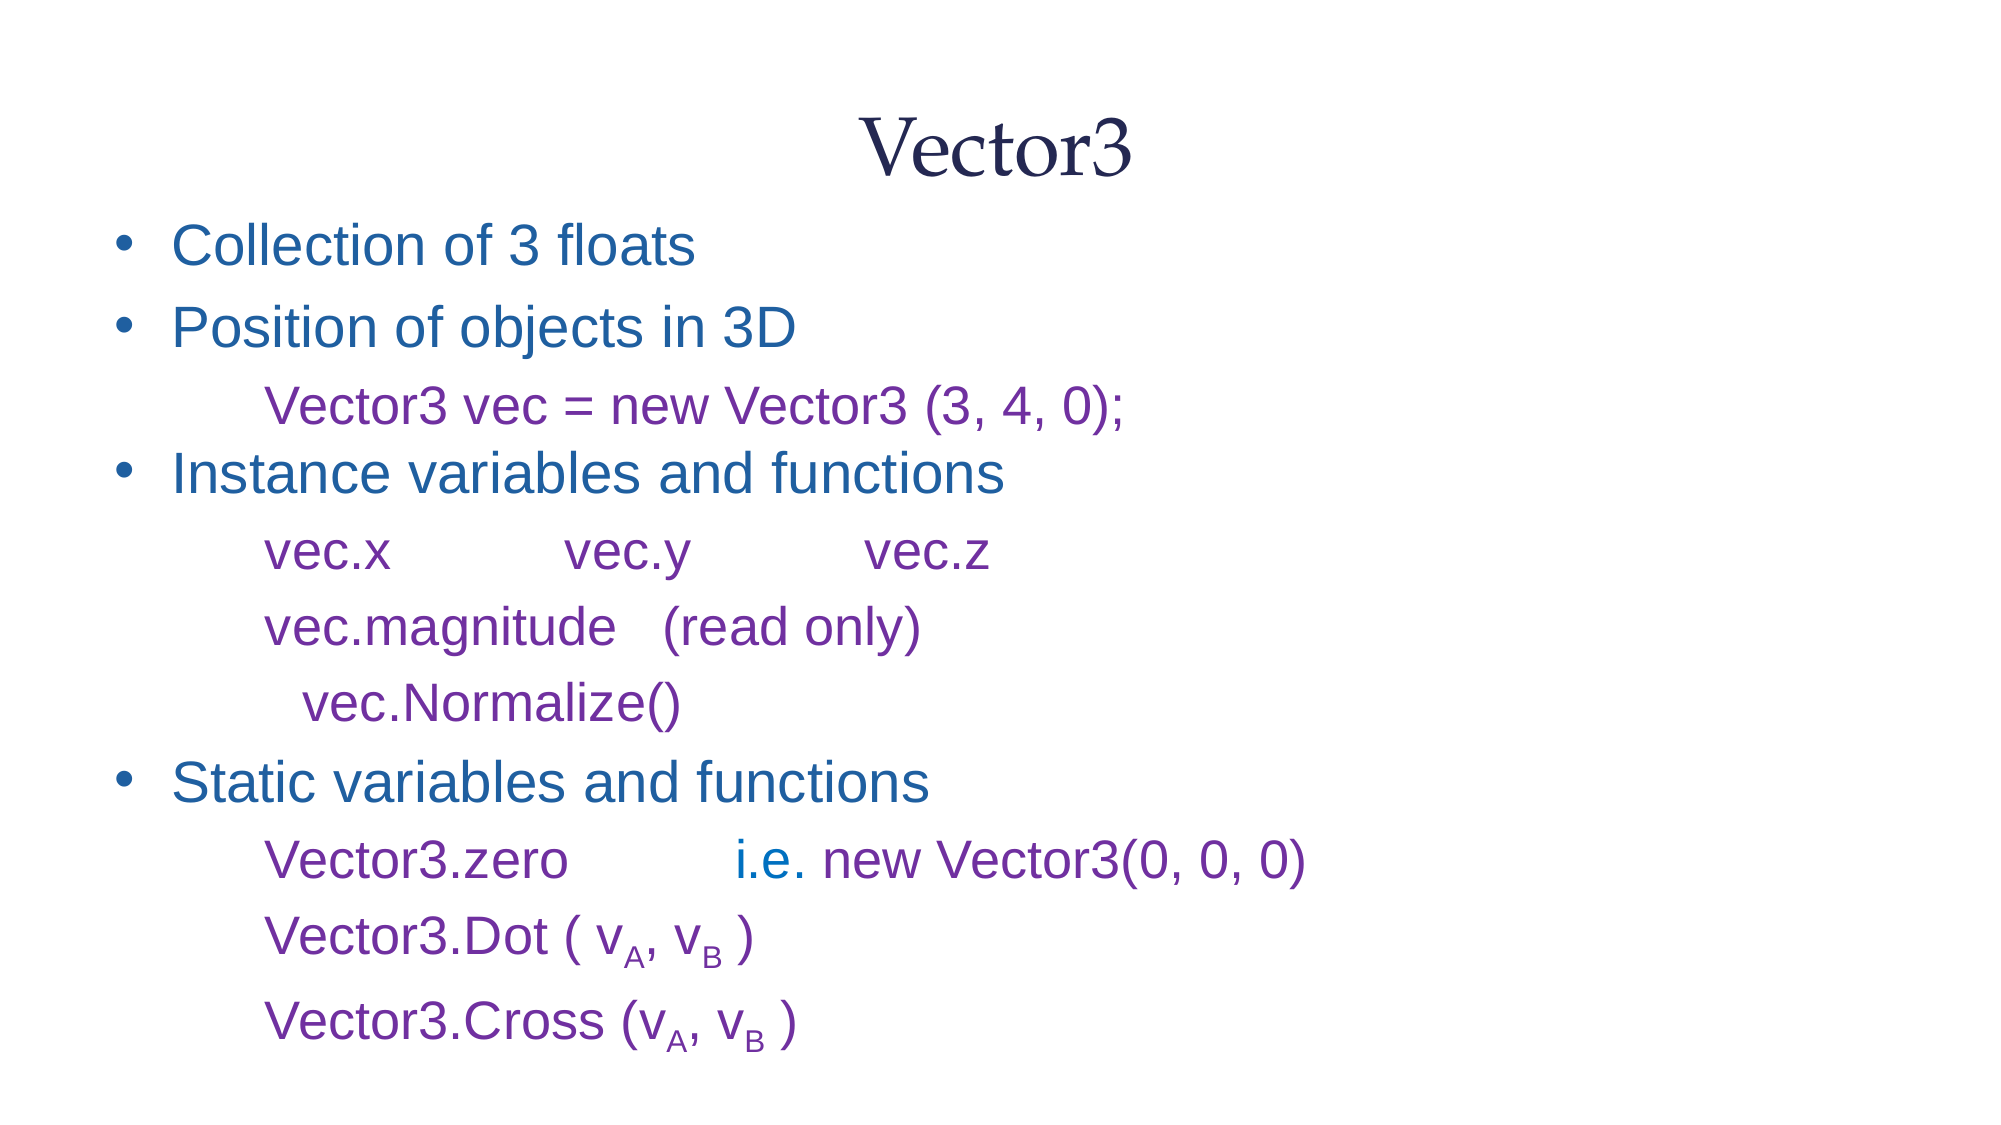

# Vector3
Collection of 3 floats
Position of objects in 3D
	Vector3 vec = new Vector3 (3, 4, 0);
Instance variables and functions
	vec.x  	vec.y  	vec.z
	vec.magnitude   (read only)
	vec.Normalize()
Static variables and functions
	Vector3.zero           i.e. new Vector3(0, 0, 0)
	Vector3.Dot ( vA, vB )
	Vector3.Cross (vA, vB )